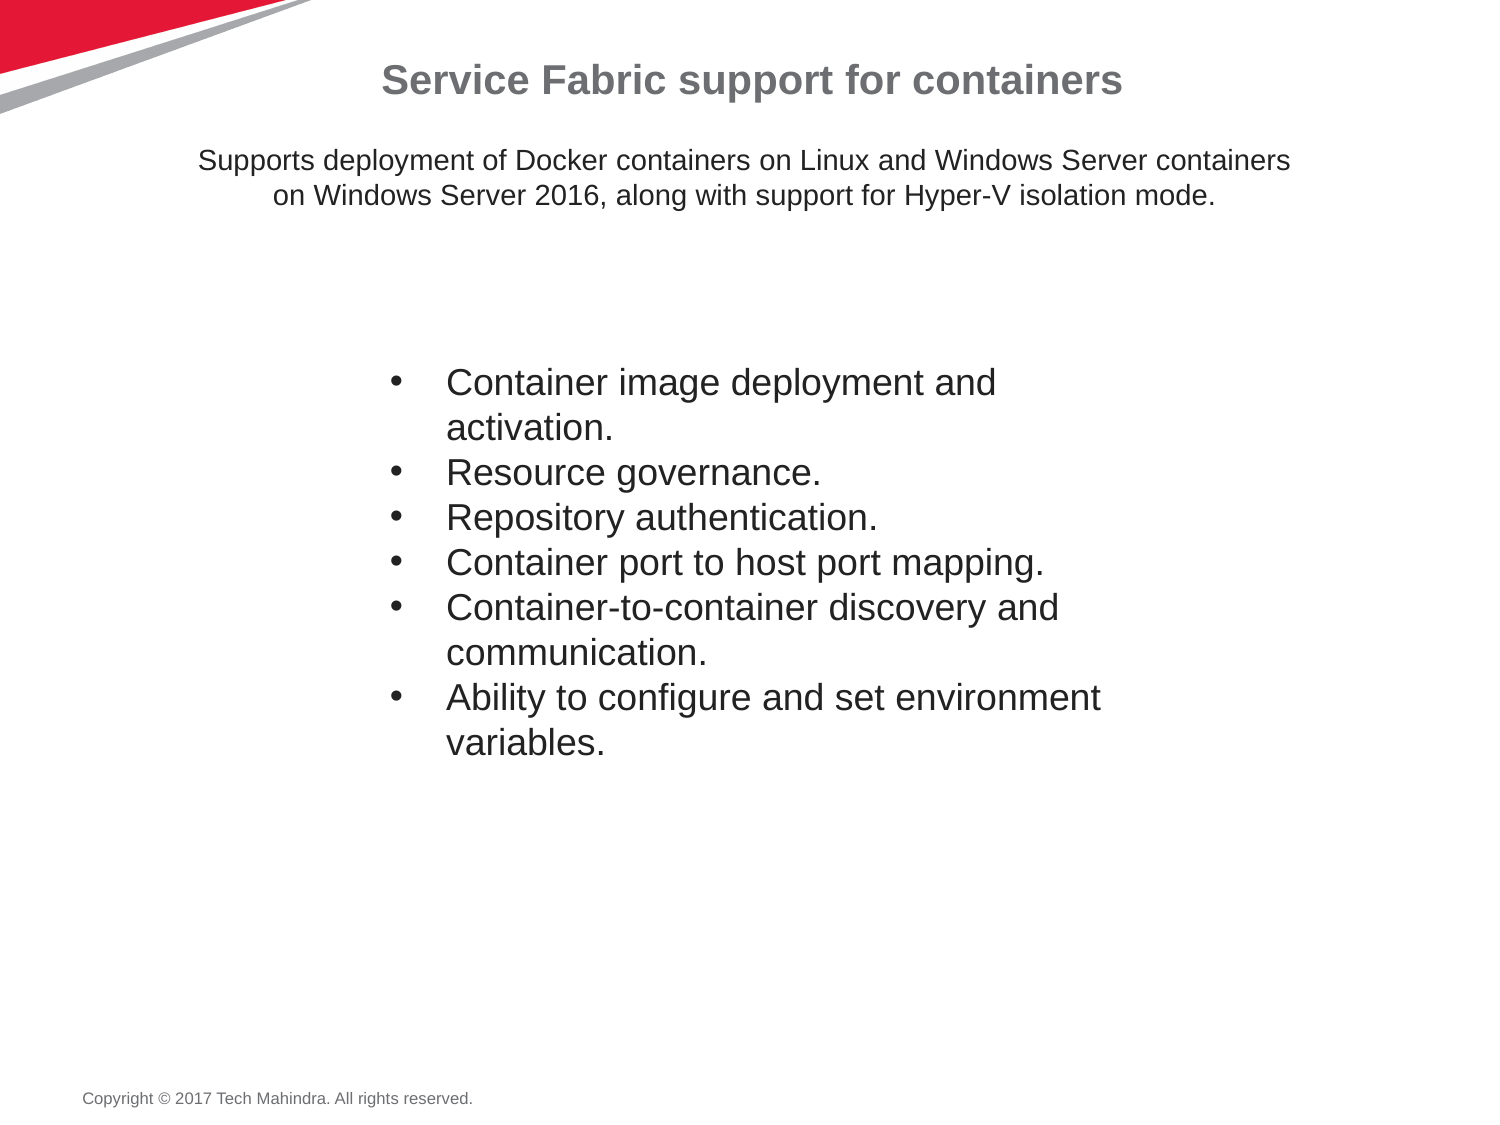

# Service Fabric support for containers
Supports deployment of Docker containers on Linux and Windows Server containers on Windows Server 2016, along with support for Hyper-V isolation mode.

Container image deployment and activation.
Resource governance.
Repository authentication.
Container port to host port mapping.
Container-to-container discovery and communication.
Ability to configure and set environment variables.